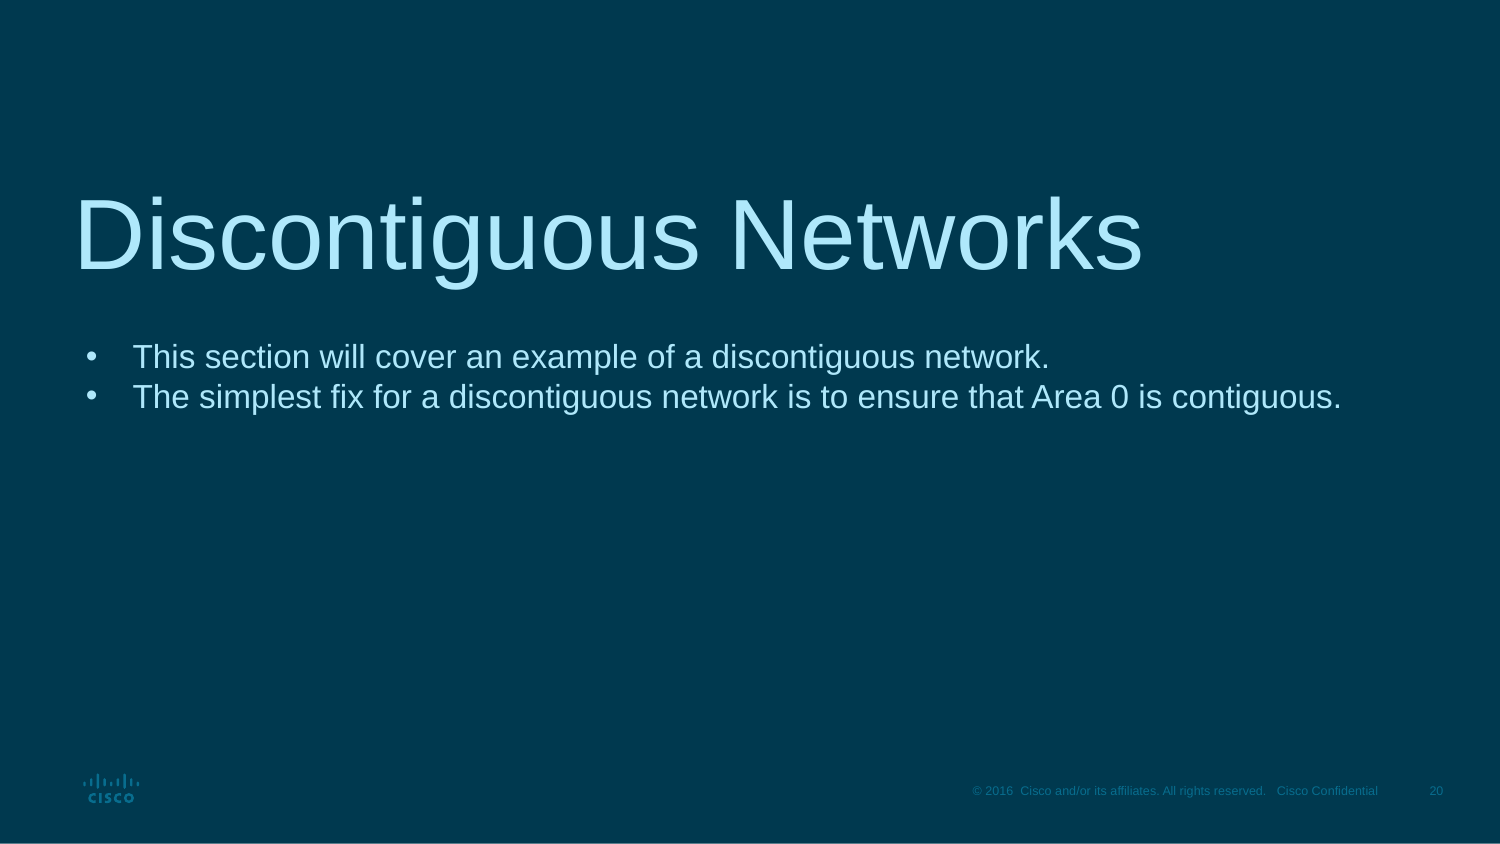

# Discontiguous Networks
This section will cover an example of a discontiguous network.
The simplest fix for a discontiguous network is to ensure that Area 0 is contiguous.